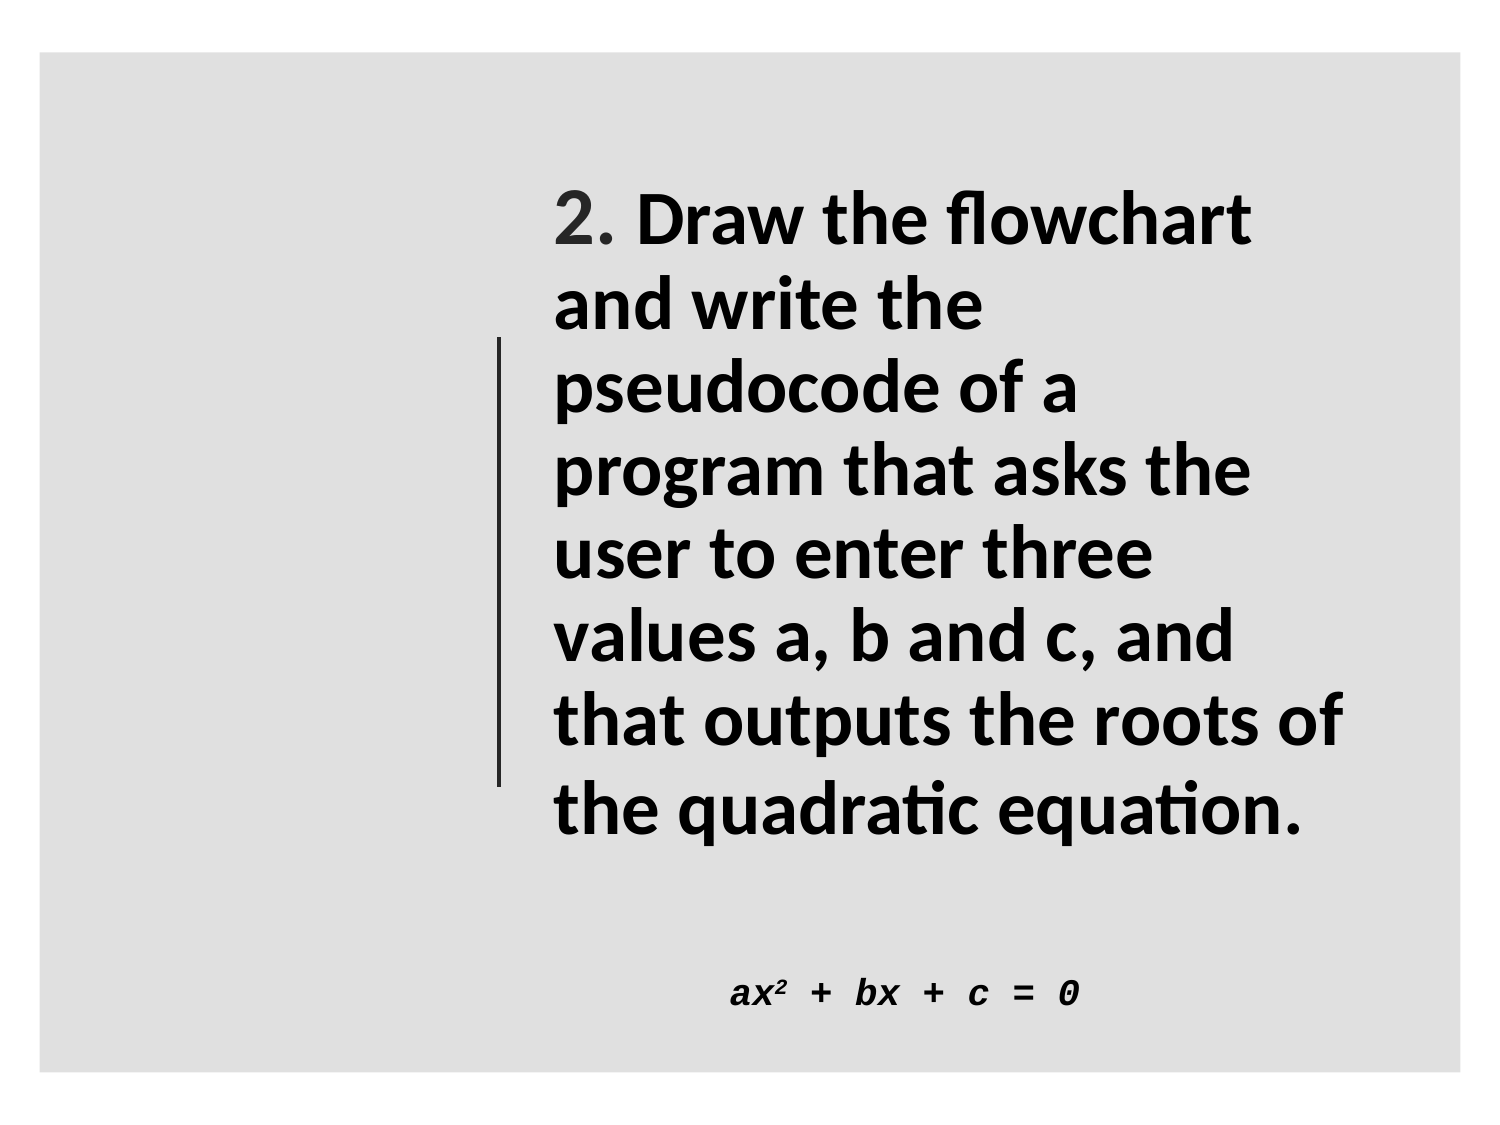

# 2. Draw the flowchart and write the pseudocode of a program that asks the user to enter three values a, b and c, and that outputs the roots of the quadratic equation.
ax2 + bx + c = 0